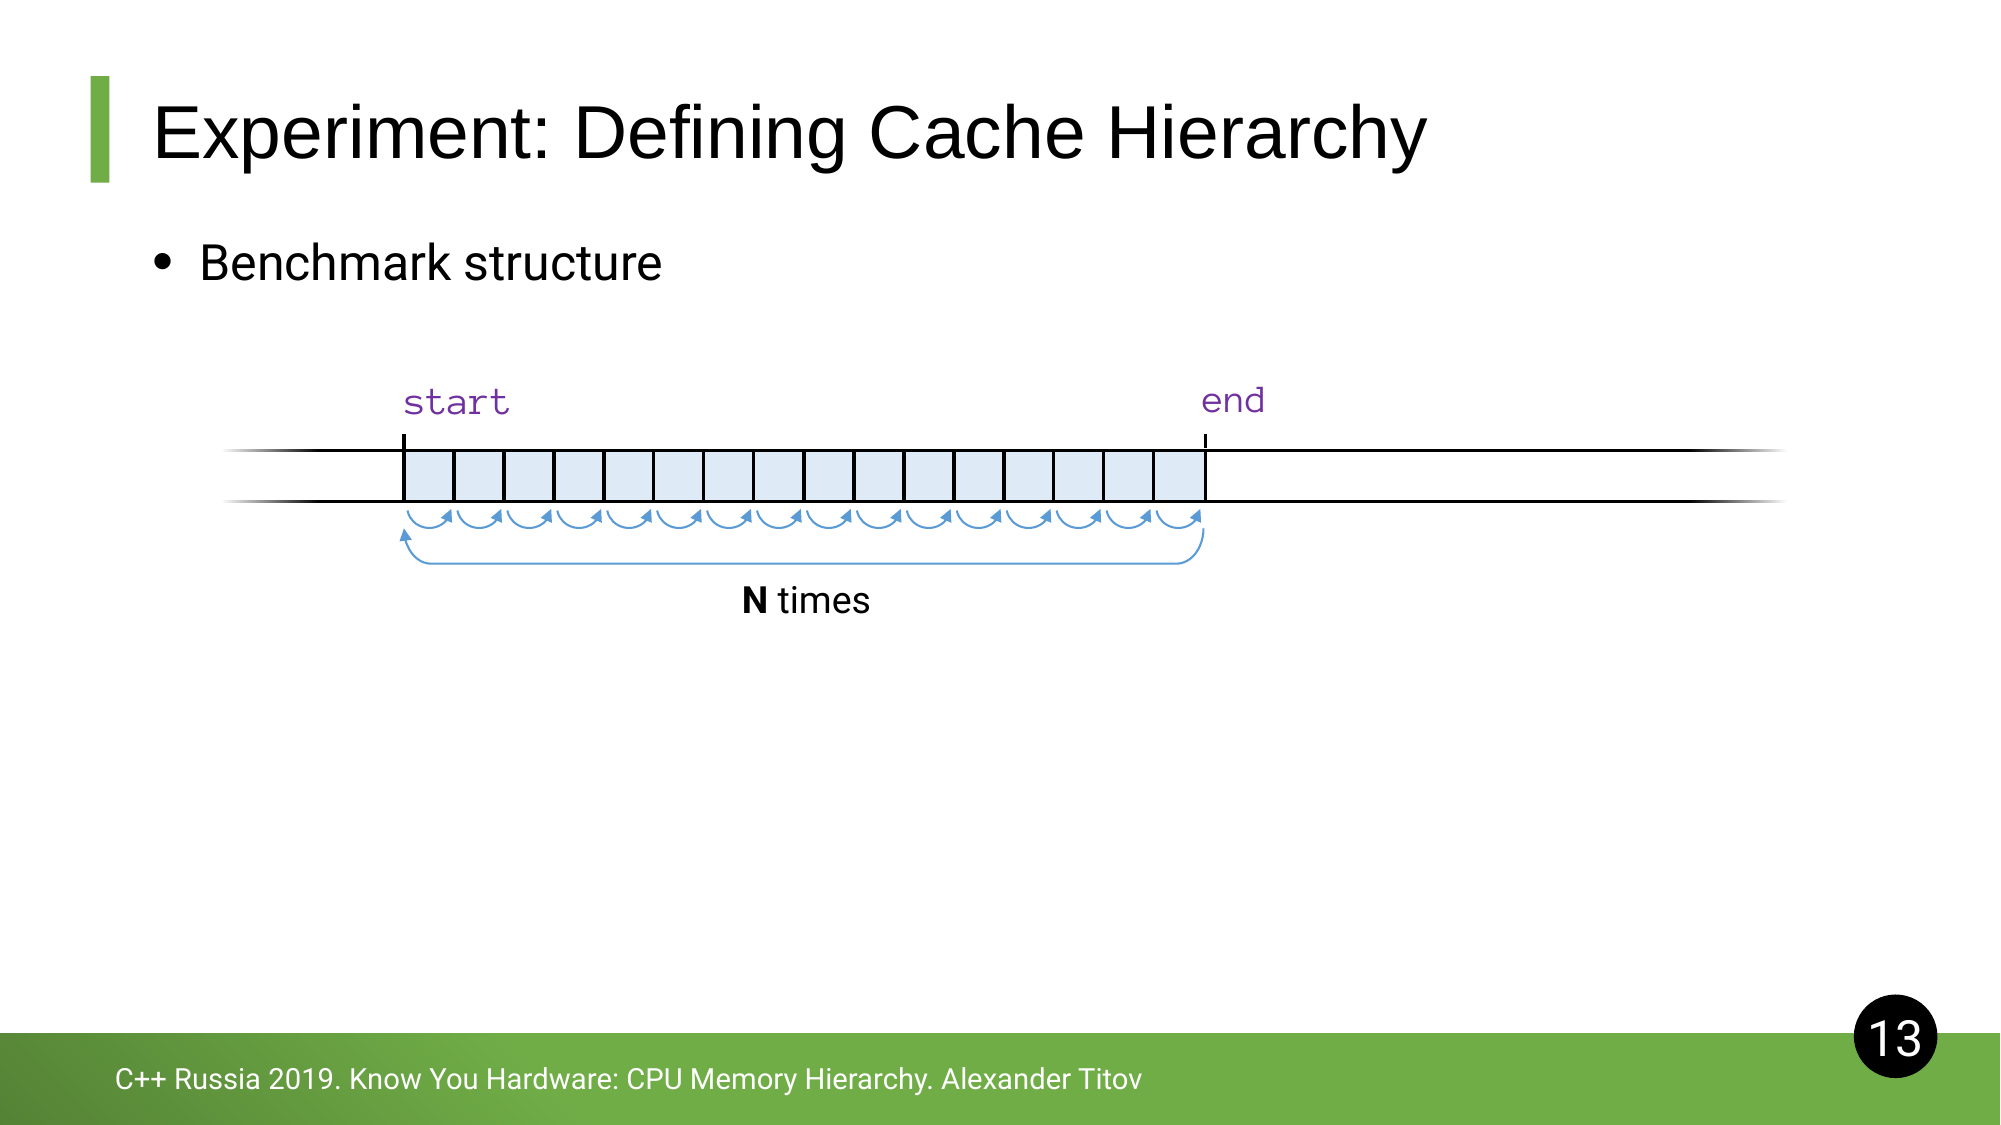

# Experiment: Defining Cache Hierarchy

Benchmark structure
end
start

N times
13
C++ Russia 2019. Know You Hardware: CPU Memory Hierarchy. Alexander Titov